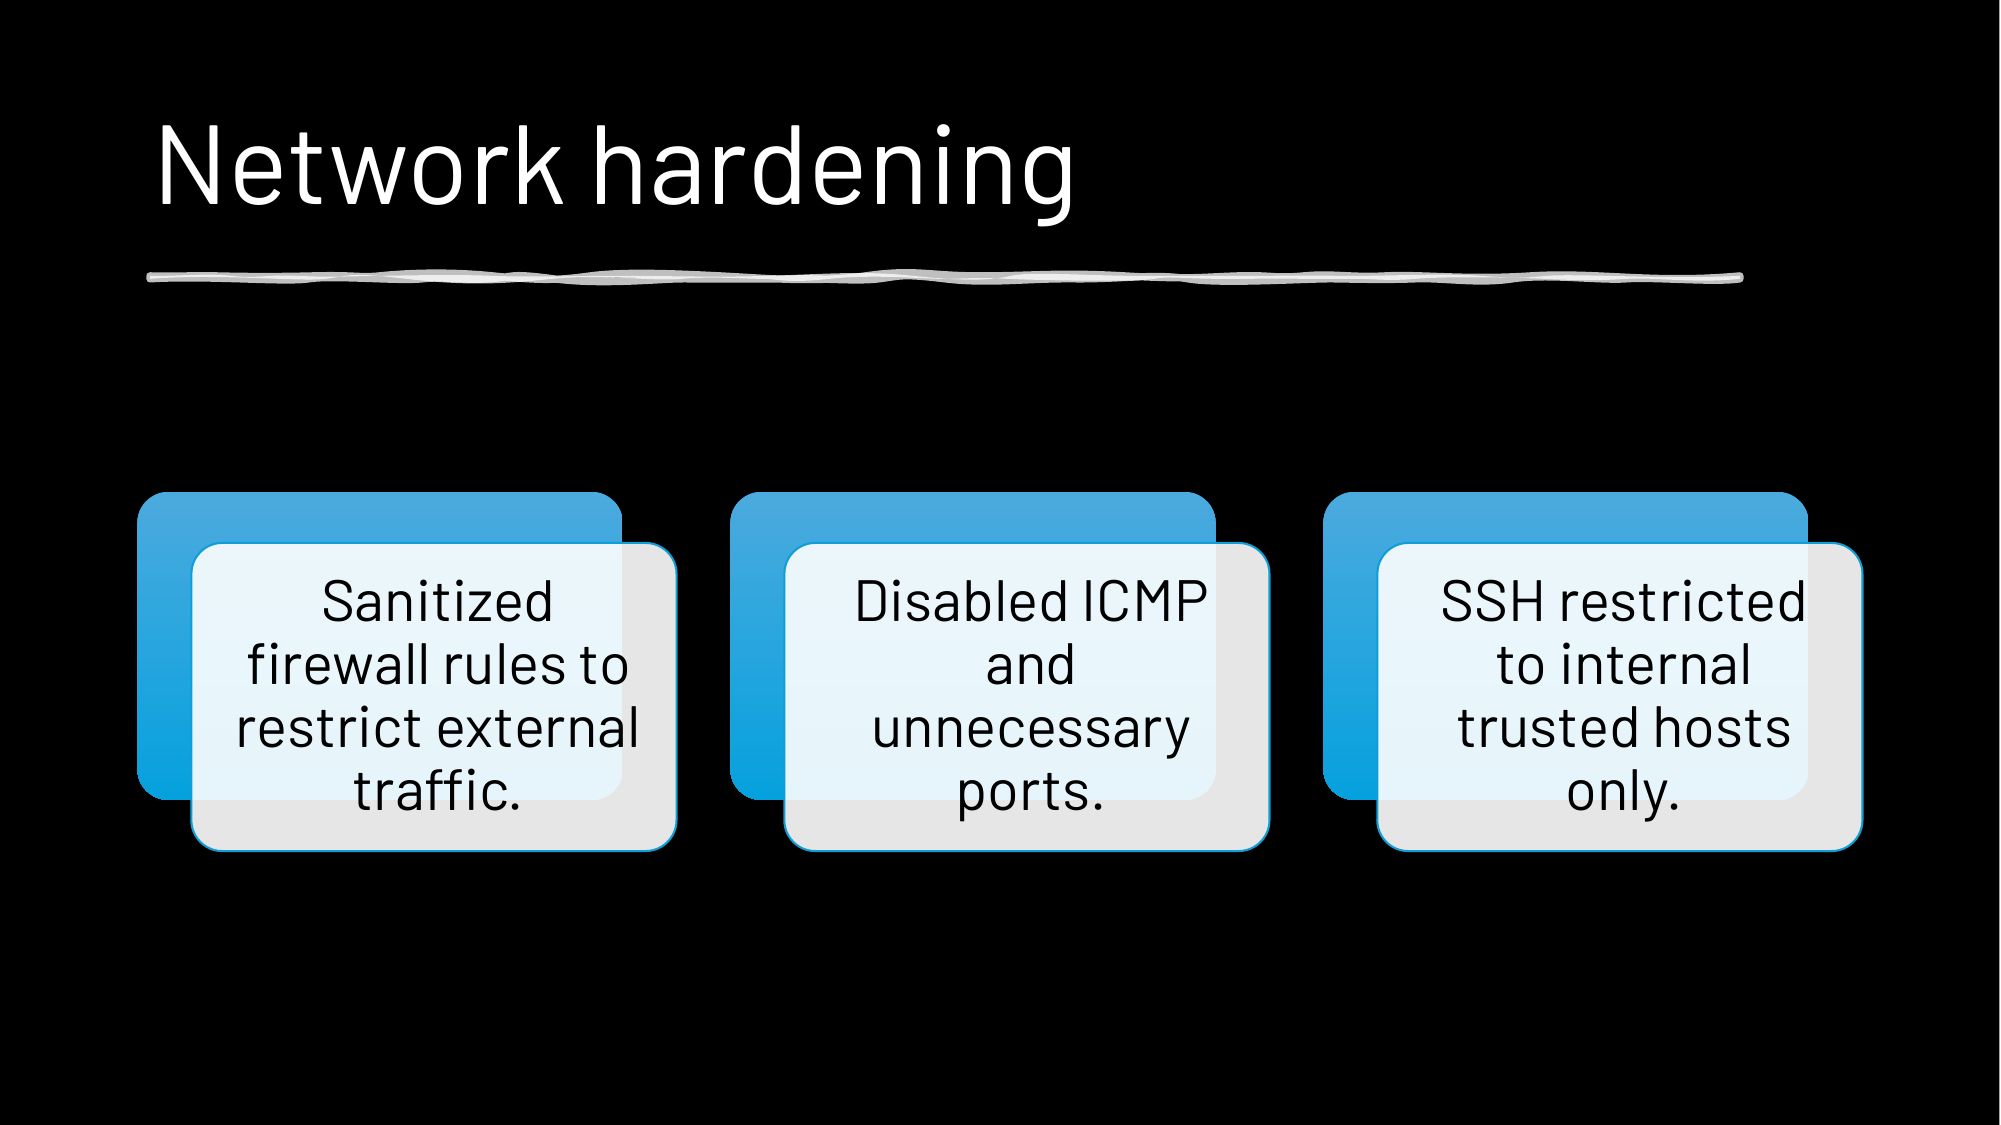

# Network hardening

Sanitized firewall rules to restrict external traffic.
Disabled ICMP and unnecessary ports.
SSH restricted to internal trusted hosts only.